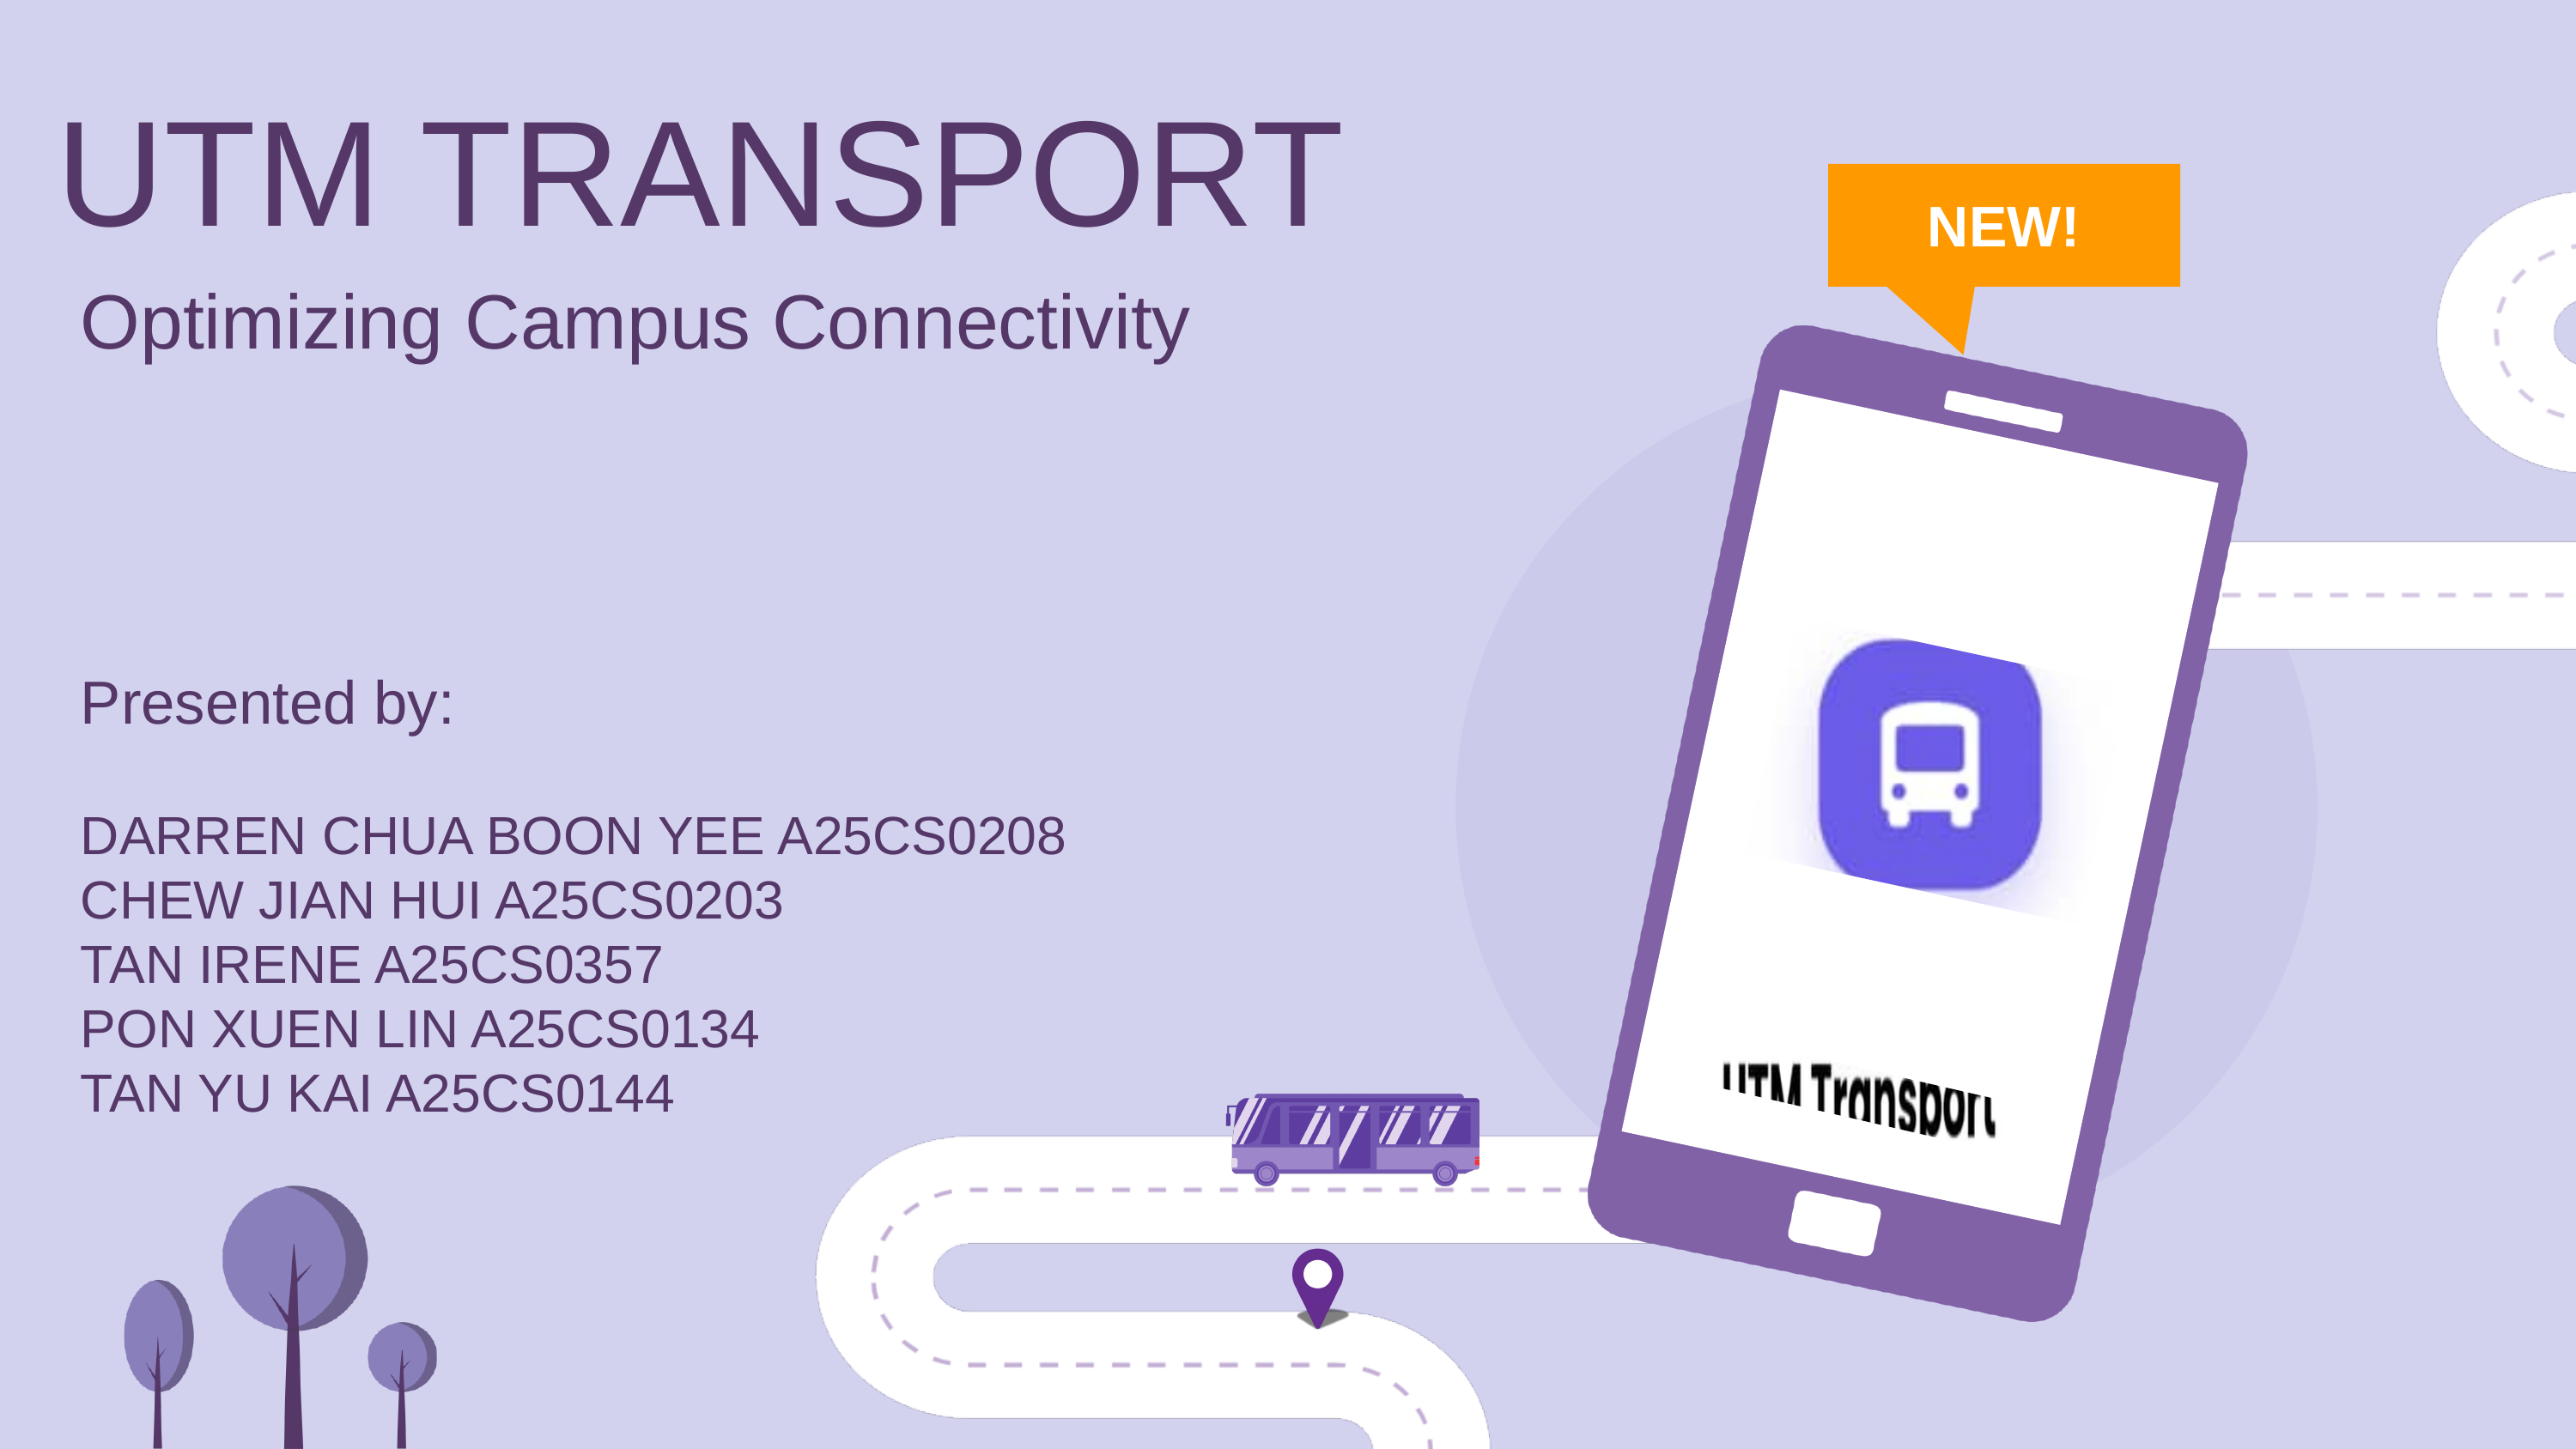

UTM TRANSPORT

NEW!

Optimizing Campus Connectivity

Presented by:

DARREN CHUA BOON YEE A25CS0208
CHEW JIAN HUI A25CS0203
TAN IRENE A25CS0357
PON XUEN LIN A25CS0134
TAN YU KAI A25CS0144